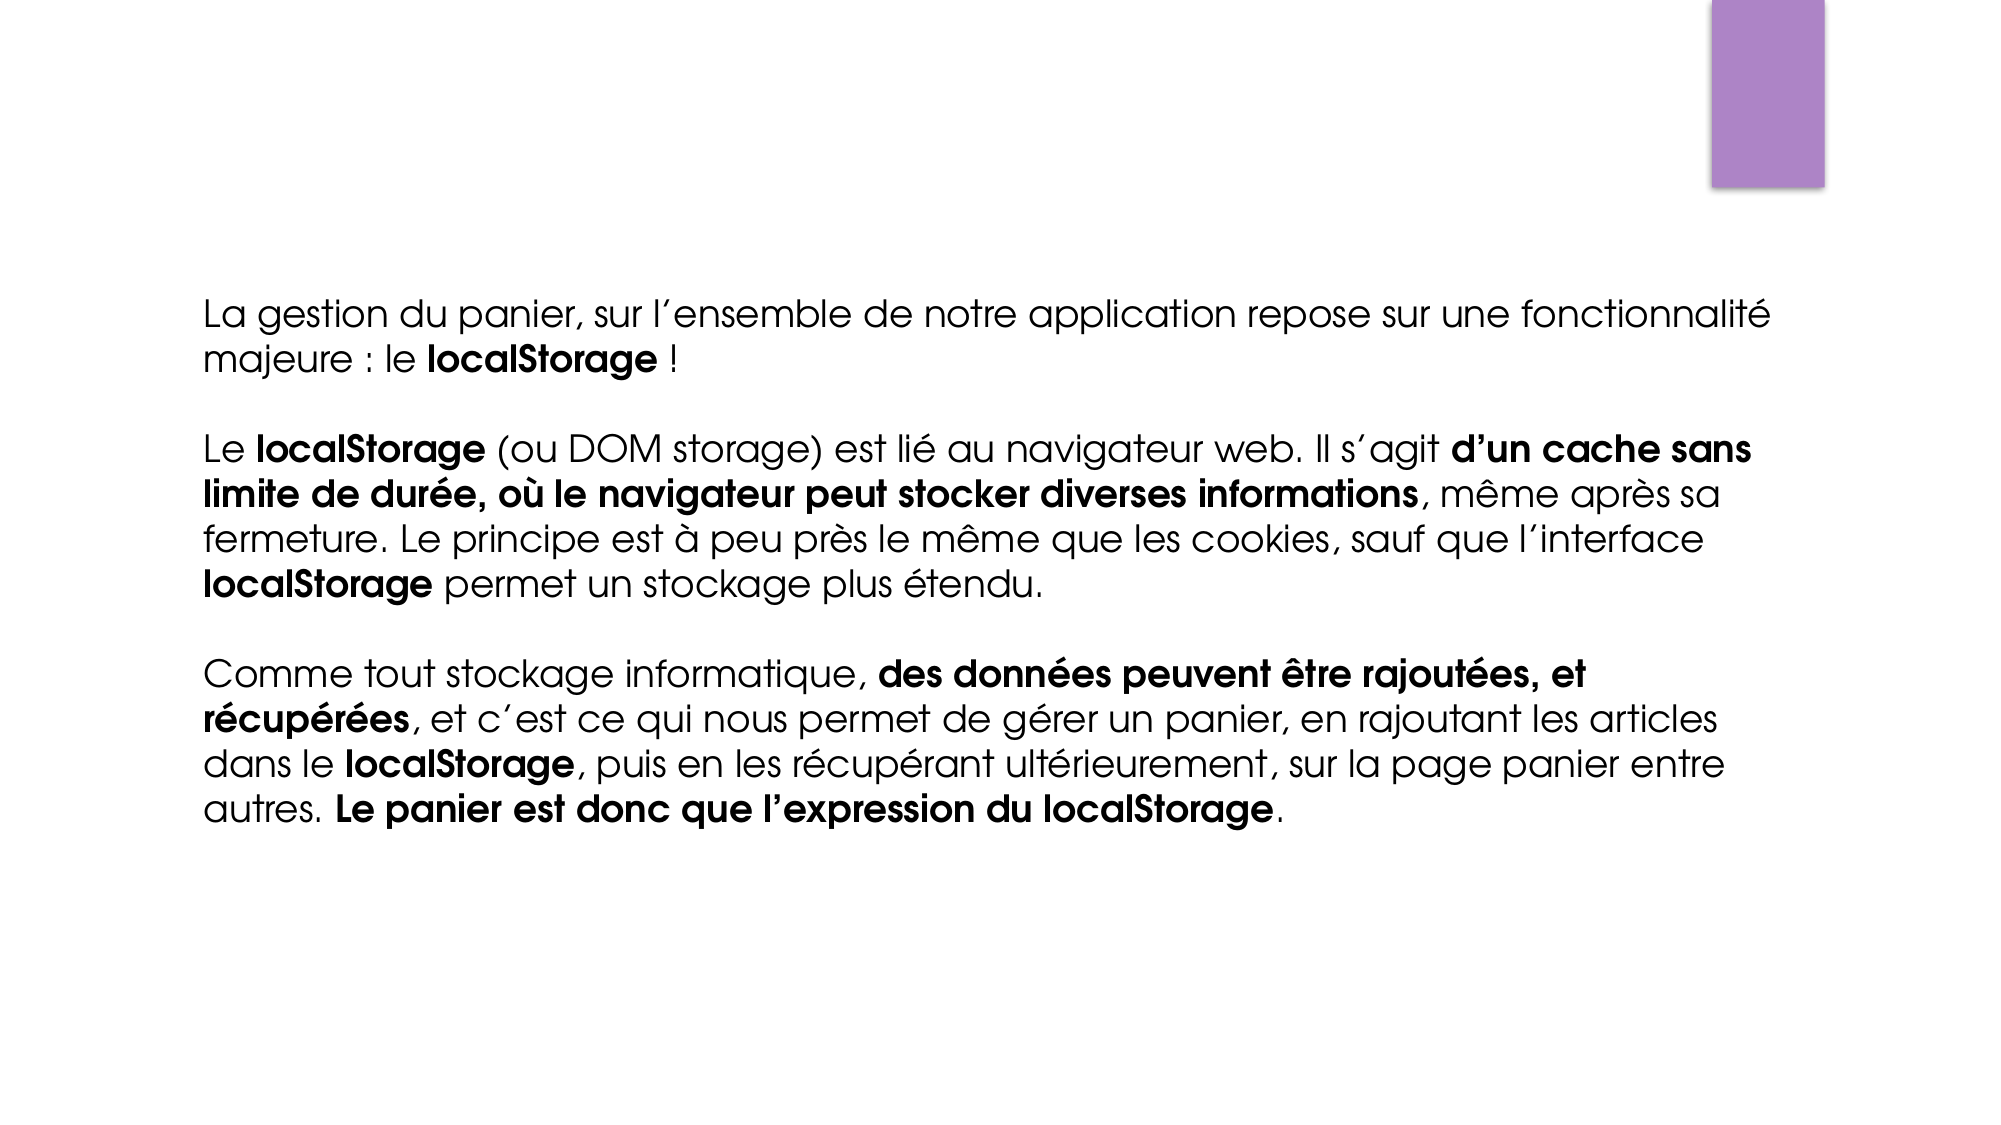

La gestion du panier, sur l’ensemble de notre application repose sur une fonctionnalité majeure : le localStorage !

Le localStorage (ou DOM storage) est lié au navigateur web. Il s’agit d’un cache sans limite de durée, où le navigateur peut stocker diverses informations, même après sa fermeture. Le principe est à peu près le même que les cookies, sauf que l’interface localStorage permet un stockage plus étendu.

Comme tout stockage informatique, des données peuvent être rajoutées, et récupérées, et c’est ce qui nous permet de gérer un panier, en rajoutant les articles dans le localStorage, puis en les récupérant ultérieurement, sur la page panier entre autres. Le panier est donc que l’expression du localStorage.